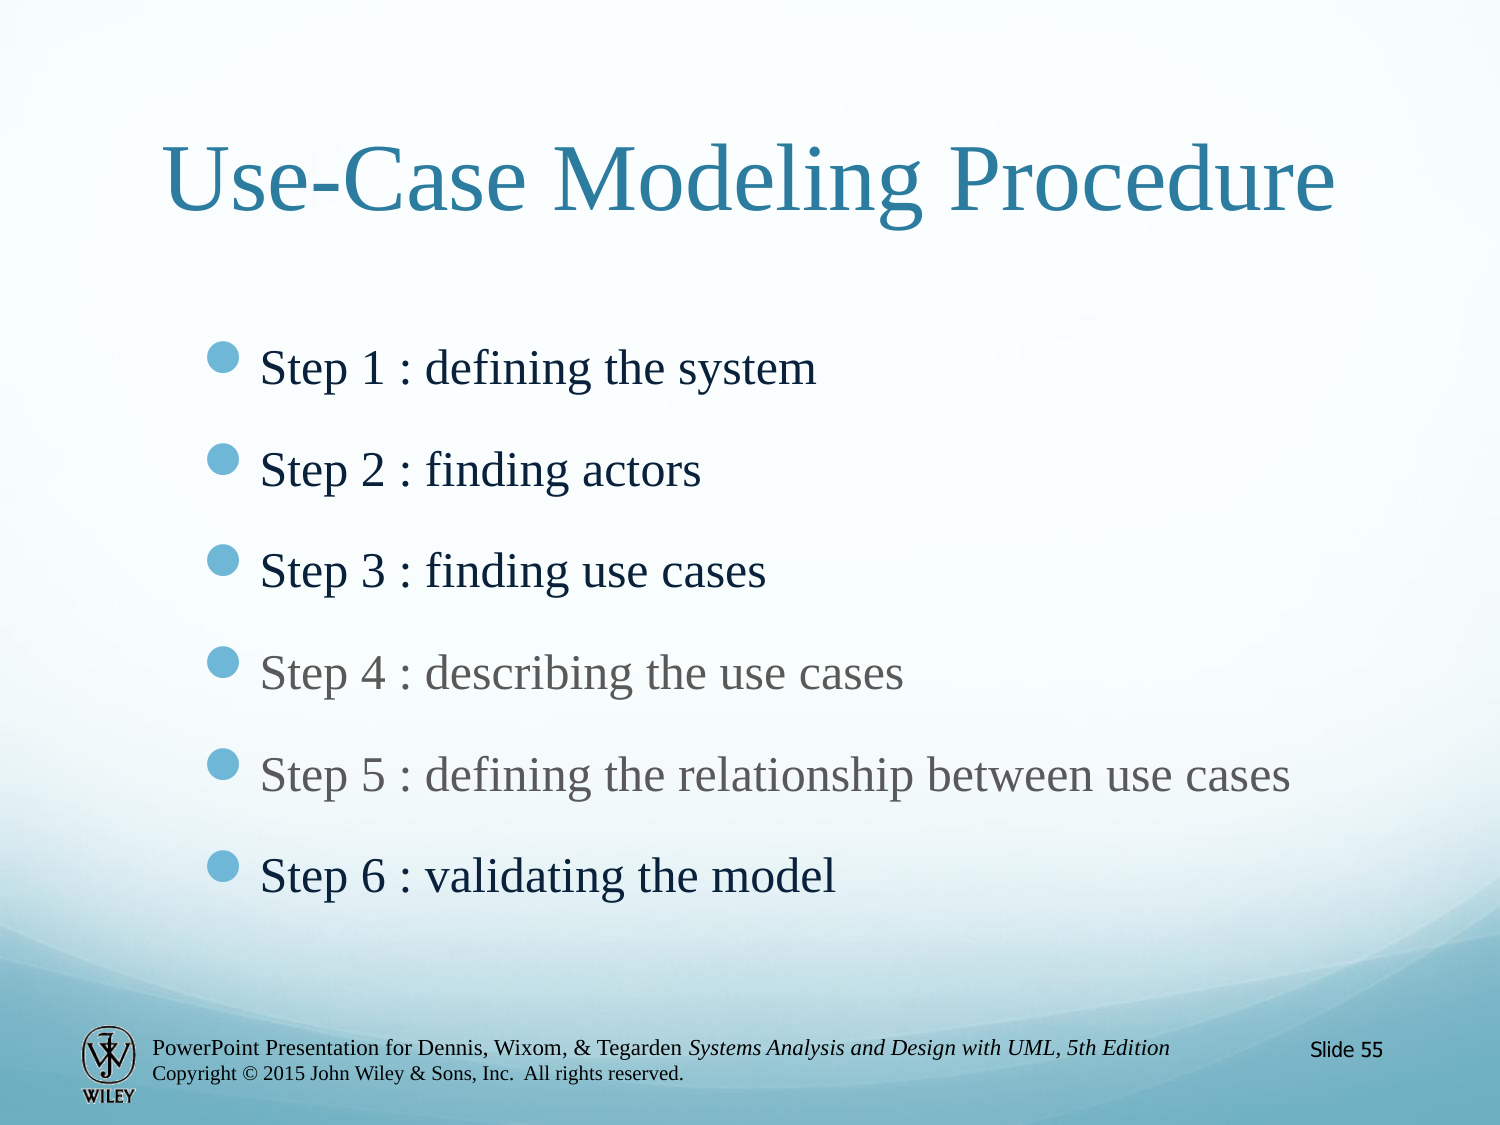

# Use-Case Modeling Procedure
Step 1 : defining the system
Step 2 : finding actors
Step 3 : finding use cases
Step 4 : describing the use cases
Step 5 : defining the relationship between use cases
Step 6 : validating the model
Slide 55